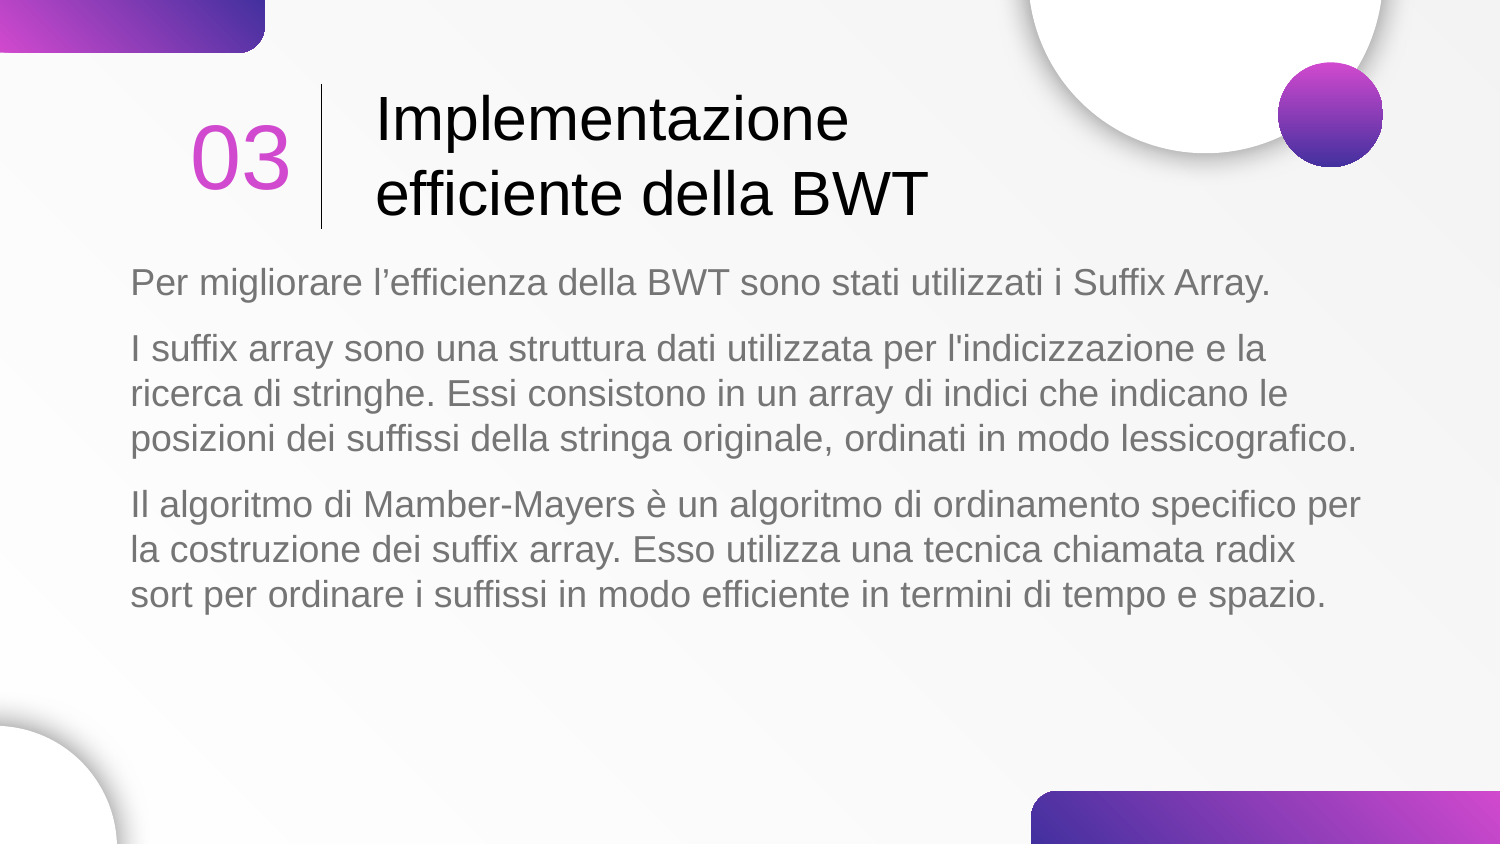

03
Implementazione
efficiente della BWT
Per migliorare l’efficienza della BWT sono stati utilizzati i Suffix Array.
I suffix array sono una struttura dati utilizzata per l'indicizzazione e la ricerca di stringhe. Essi consistono in un array di indici che indicano le posizioni dei suffissi della stringa originale, ordinati in modo lessicografico.
Il algoritmo di Mamber-Mayers è un algoritmo di ordinamento specifico per la costruzione dei suffix array. Esso utilizza una tecnica chiamata radix sort per ordinare i suffissi in modo efficiente in termini di tempo e spazio.